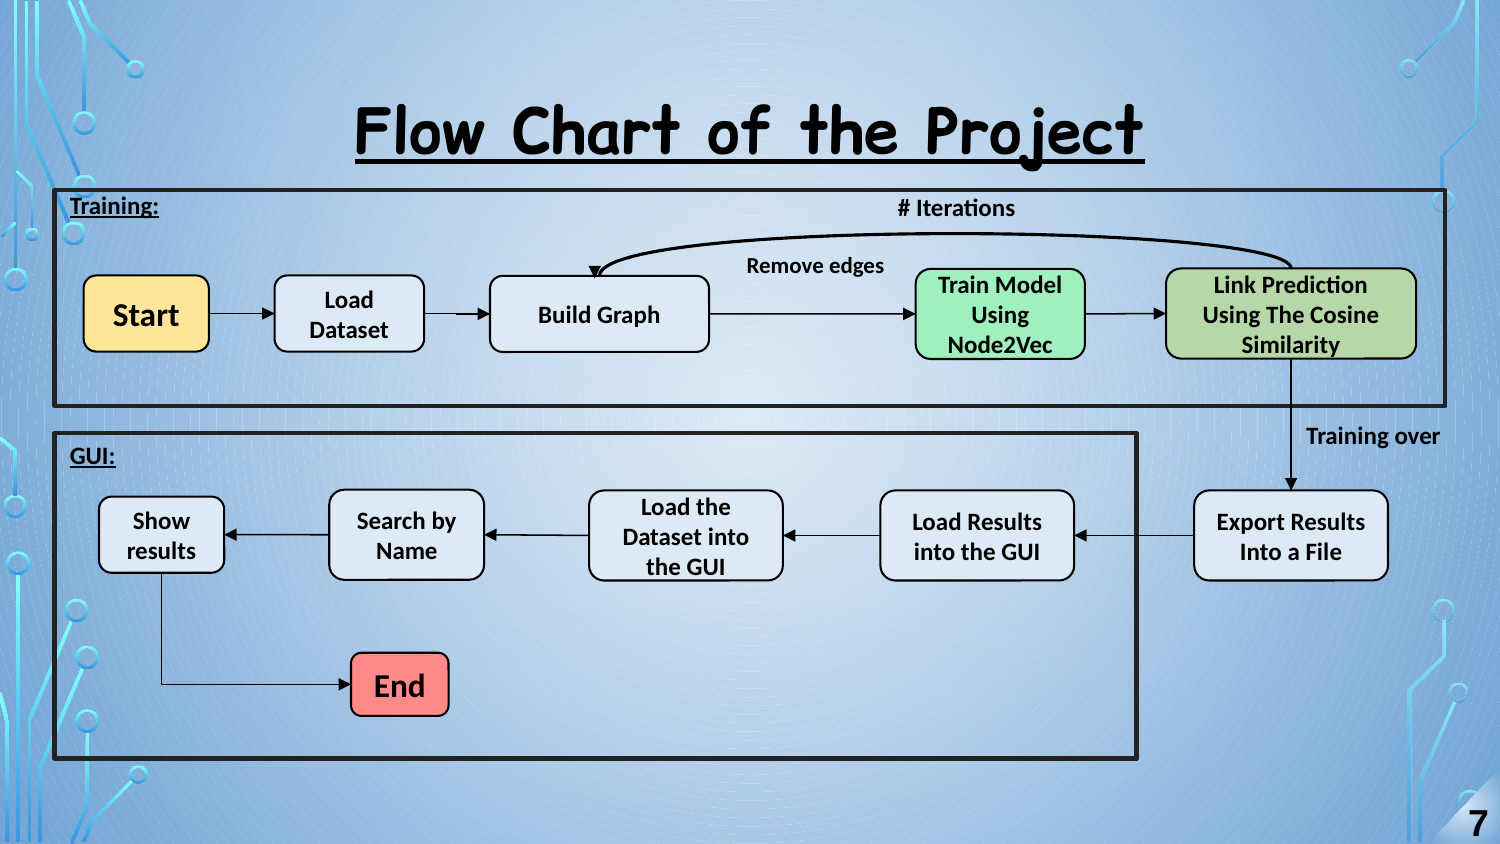

# Flow Chart of the Project
Training:
# Iterations

Remove edges
Link Prediction Using The Cosine Similarity
Train Model Using Node2Vec
Start
Load Dataset
Build Graph
Training over
GUI:

Search by Name
Export Results Into a File
Load the Dataset into the GUI
Load Results into the GUI
Show results
End

7